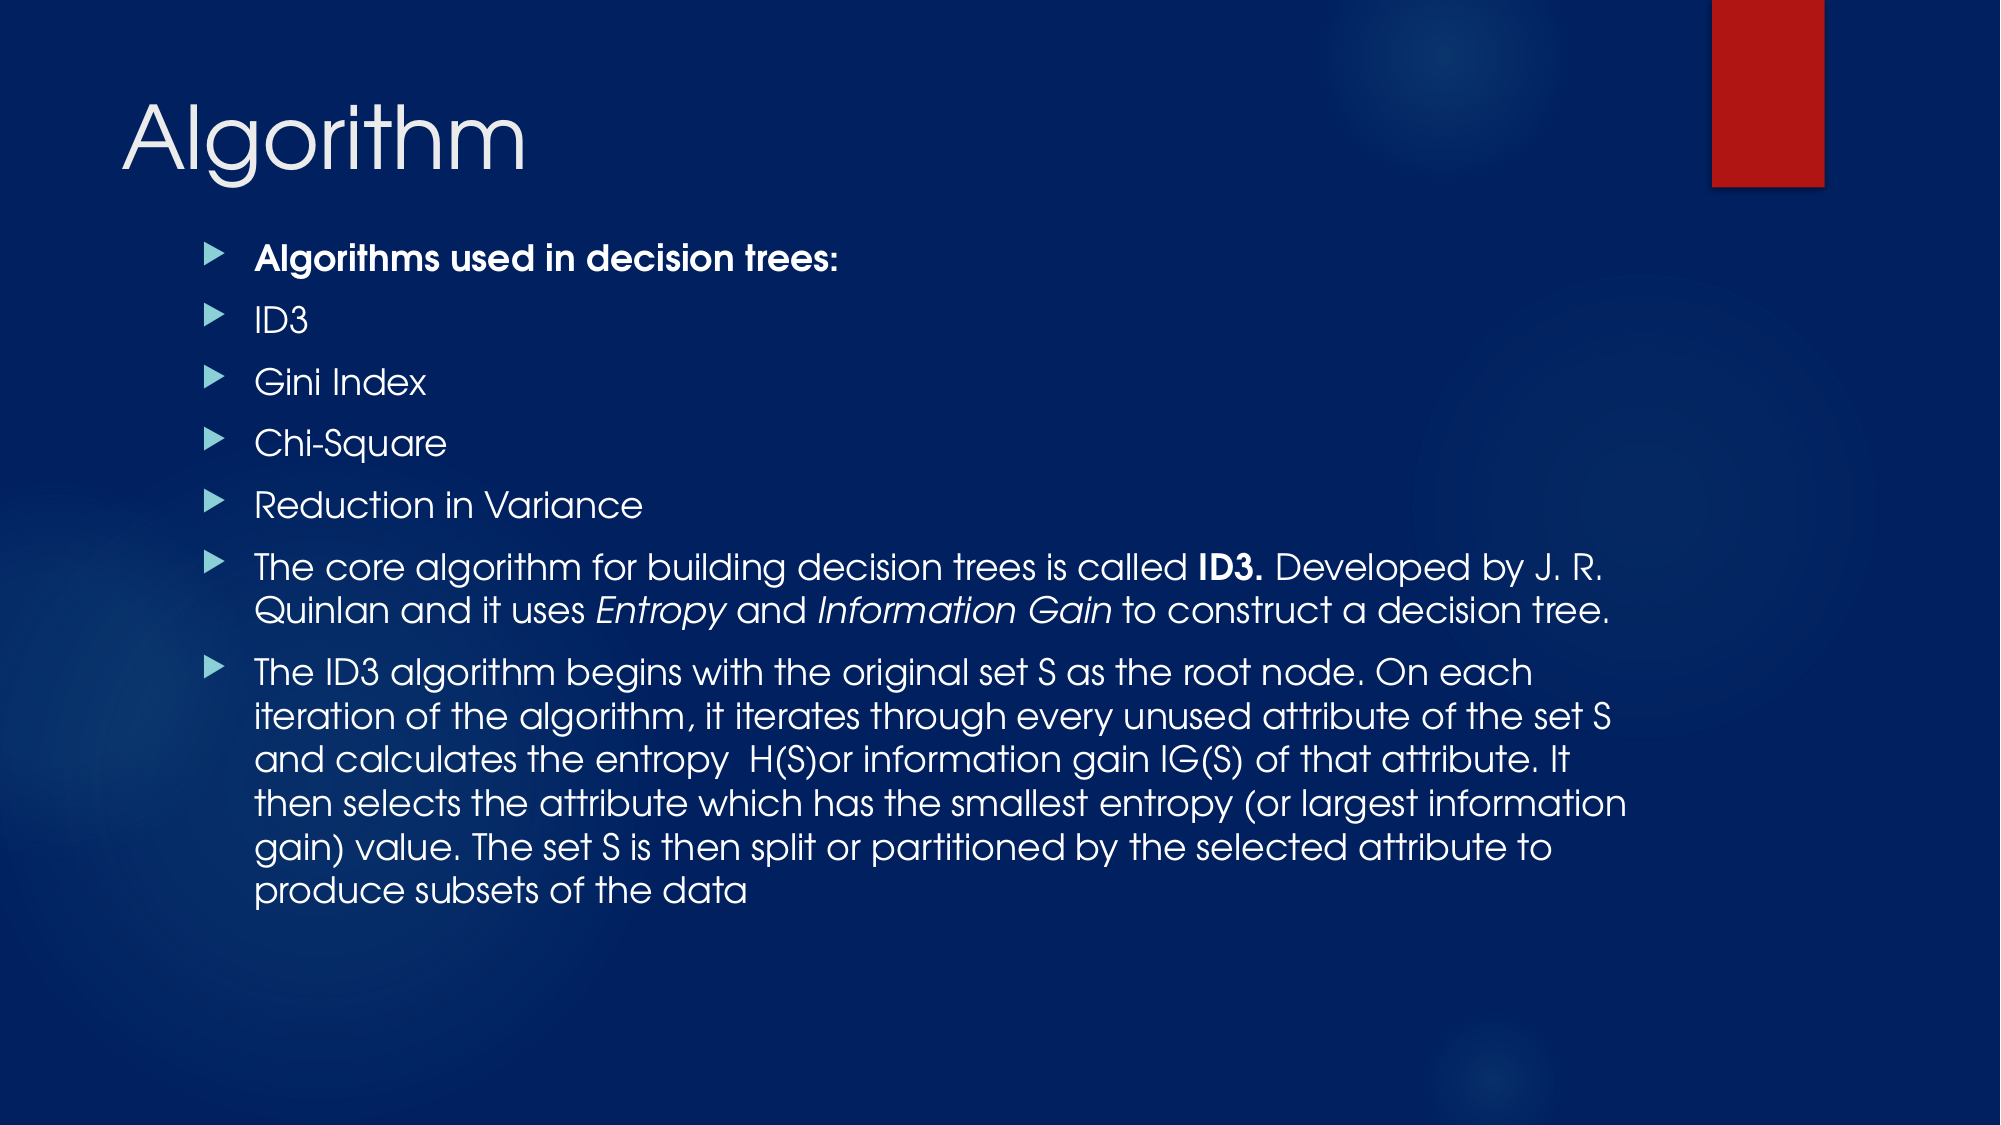

# Algorithm
Algorithms used in decision trees:
ID3
Gini Index
Chi-Square
Reduction in Variance
The core algorithm for building decision trees is called ID3. Developed by J. R. Quinlan and it uses Entropy and Information Gain to construct a decision tree.
The ID3 algorithm begins with the original set S as the root node. On each iteration of the algorithm, it iterates through every unused attribute of the set S and calculates the entropy  H(S)or information gain IG(S) of that attribute. It then selects the attribute which has the smallest entropy (or largest information gain) value. The set S is then split or partitioned by the selected attribute to produce subsets of the data